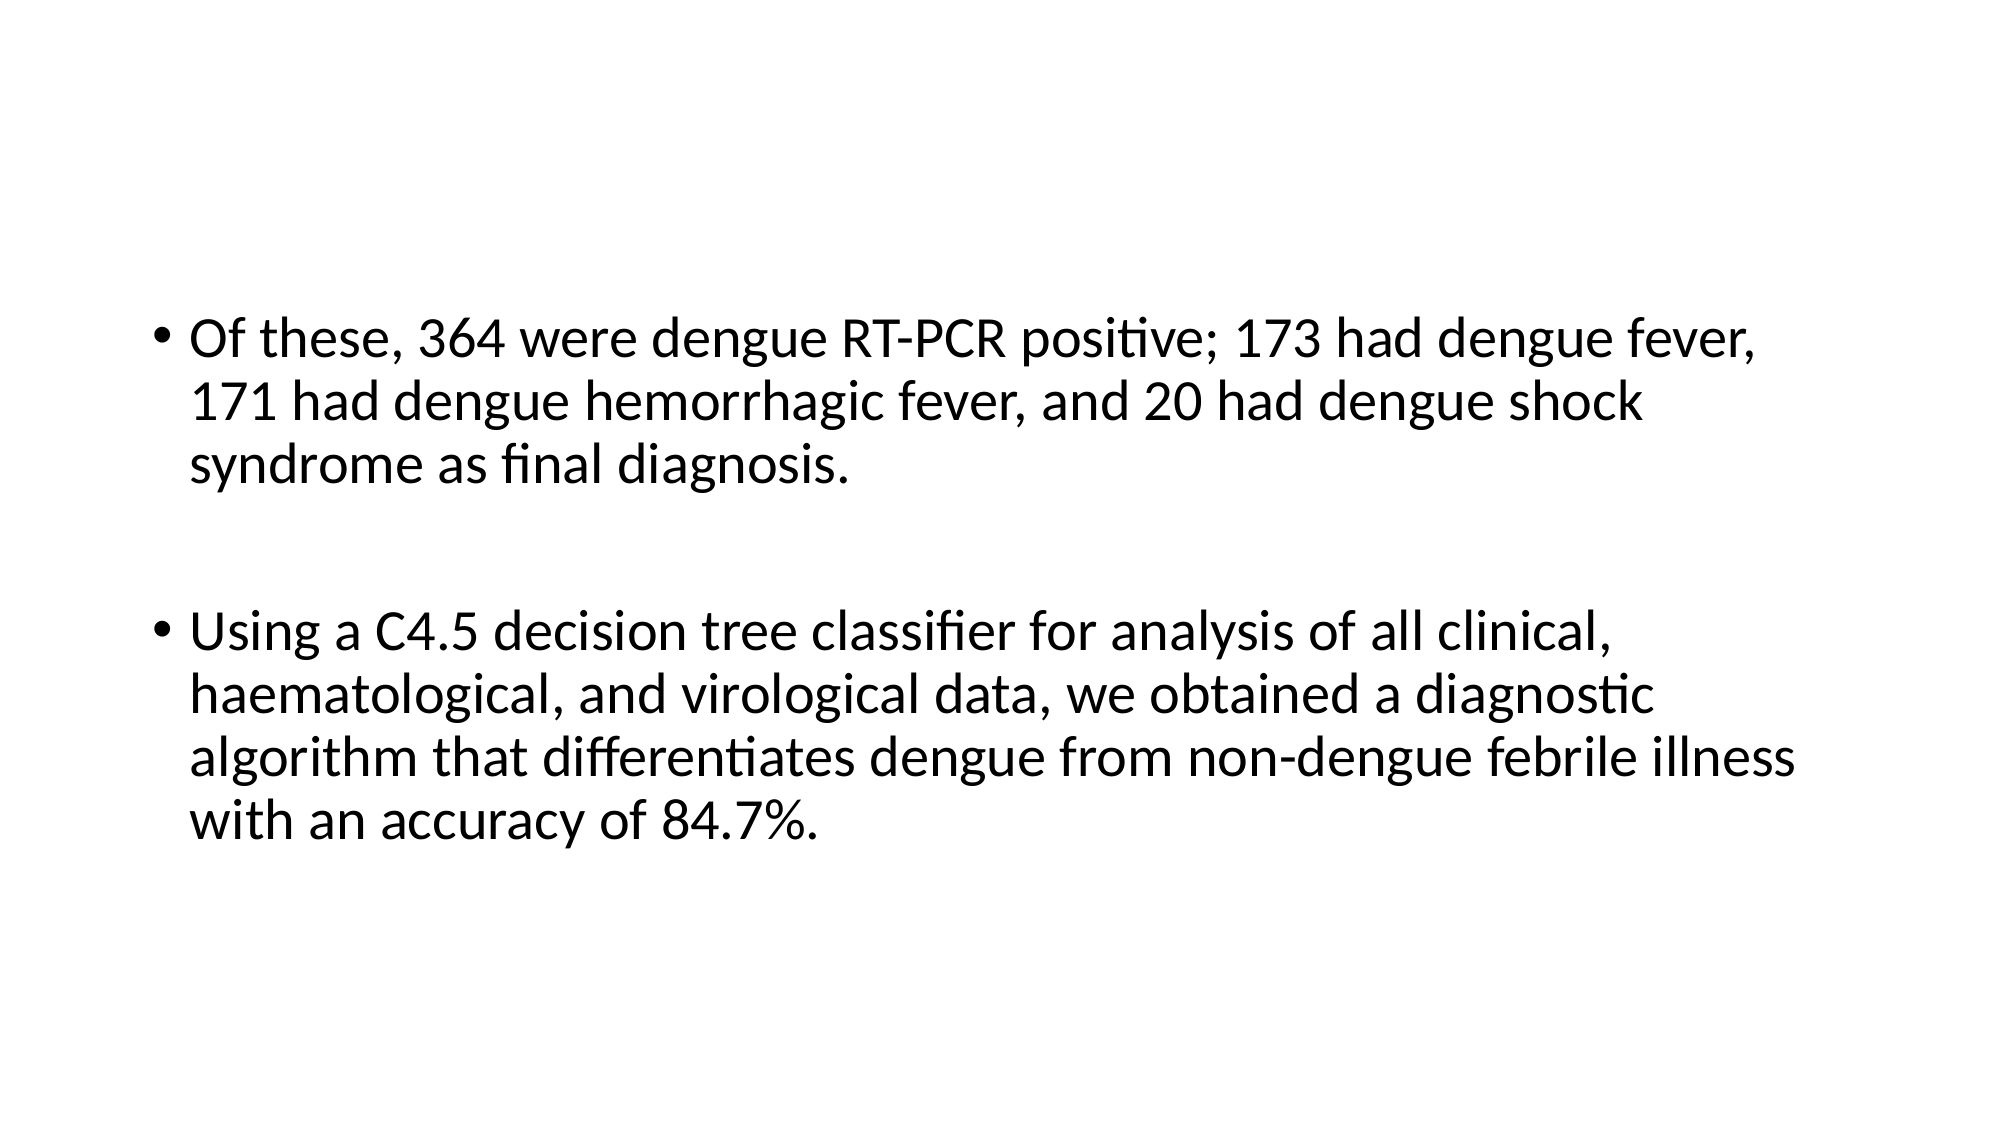

#
Of these, 364 were dengue RT-PCR positive; 173 had dengue fever, 171 had dengue hemorrhagic fever, and 20 had dengue shock syndrome as final diagnosis.

Using a C4.5 decision tree classifier for analysis of all clinical, haematological, and virological data, we obtained a diagnostic algorithm that differentiates dengue from non-dengue febrile illness with an accuracy of 84.7%.